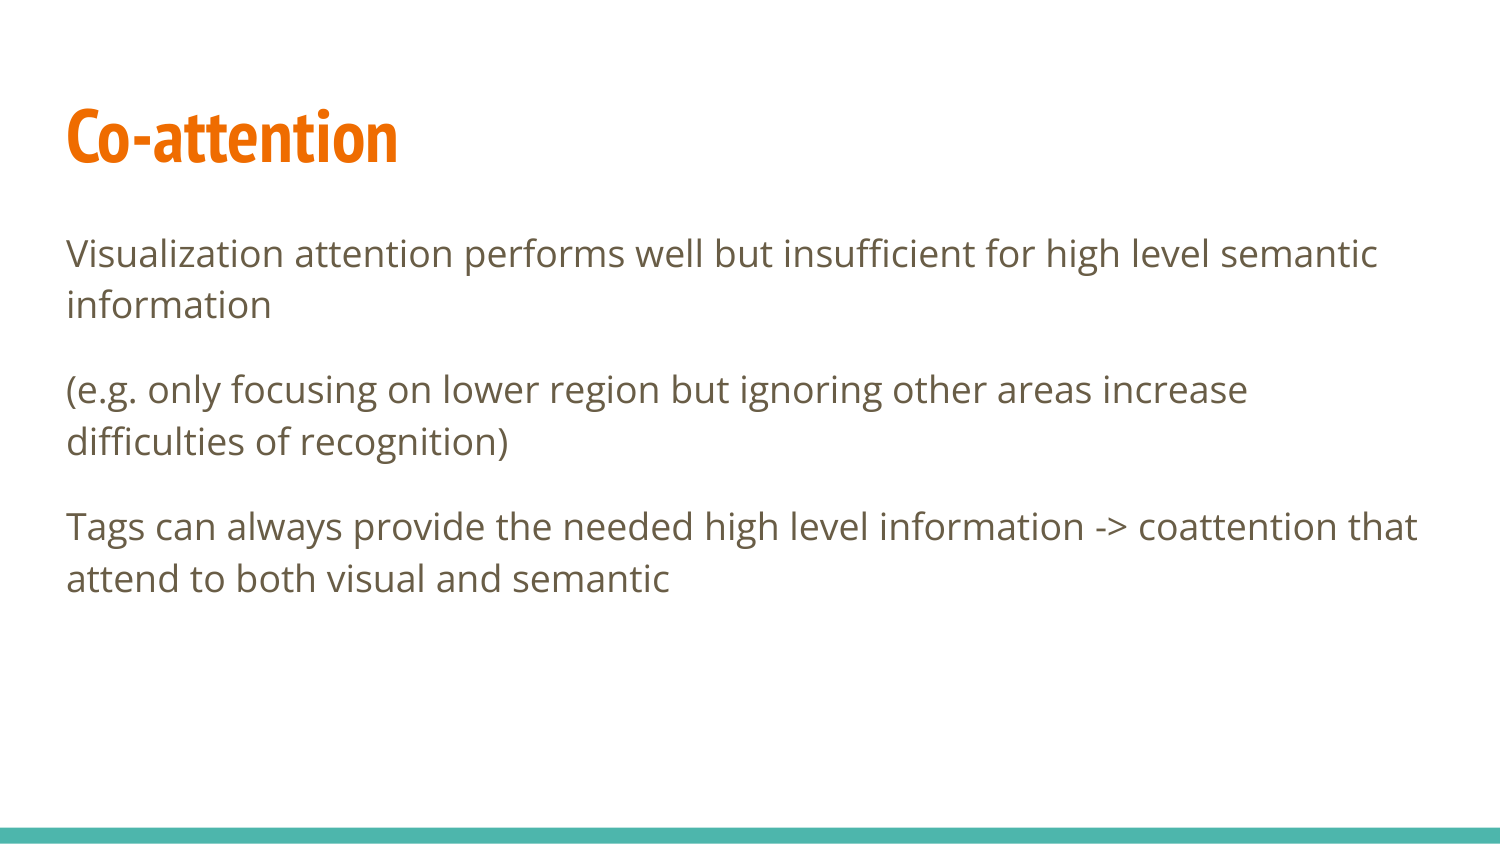

# Co-attention
Visualization attention performs well but insufficient for high level semantic information
(e.g. only focusing on lower region but ignoring other areas increase difficulties of recognition)
Tags can always provide the needed high level information -> coattention that attend to both visual and semantic